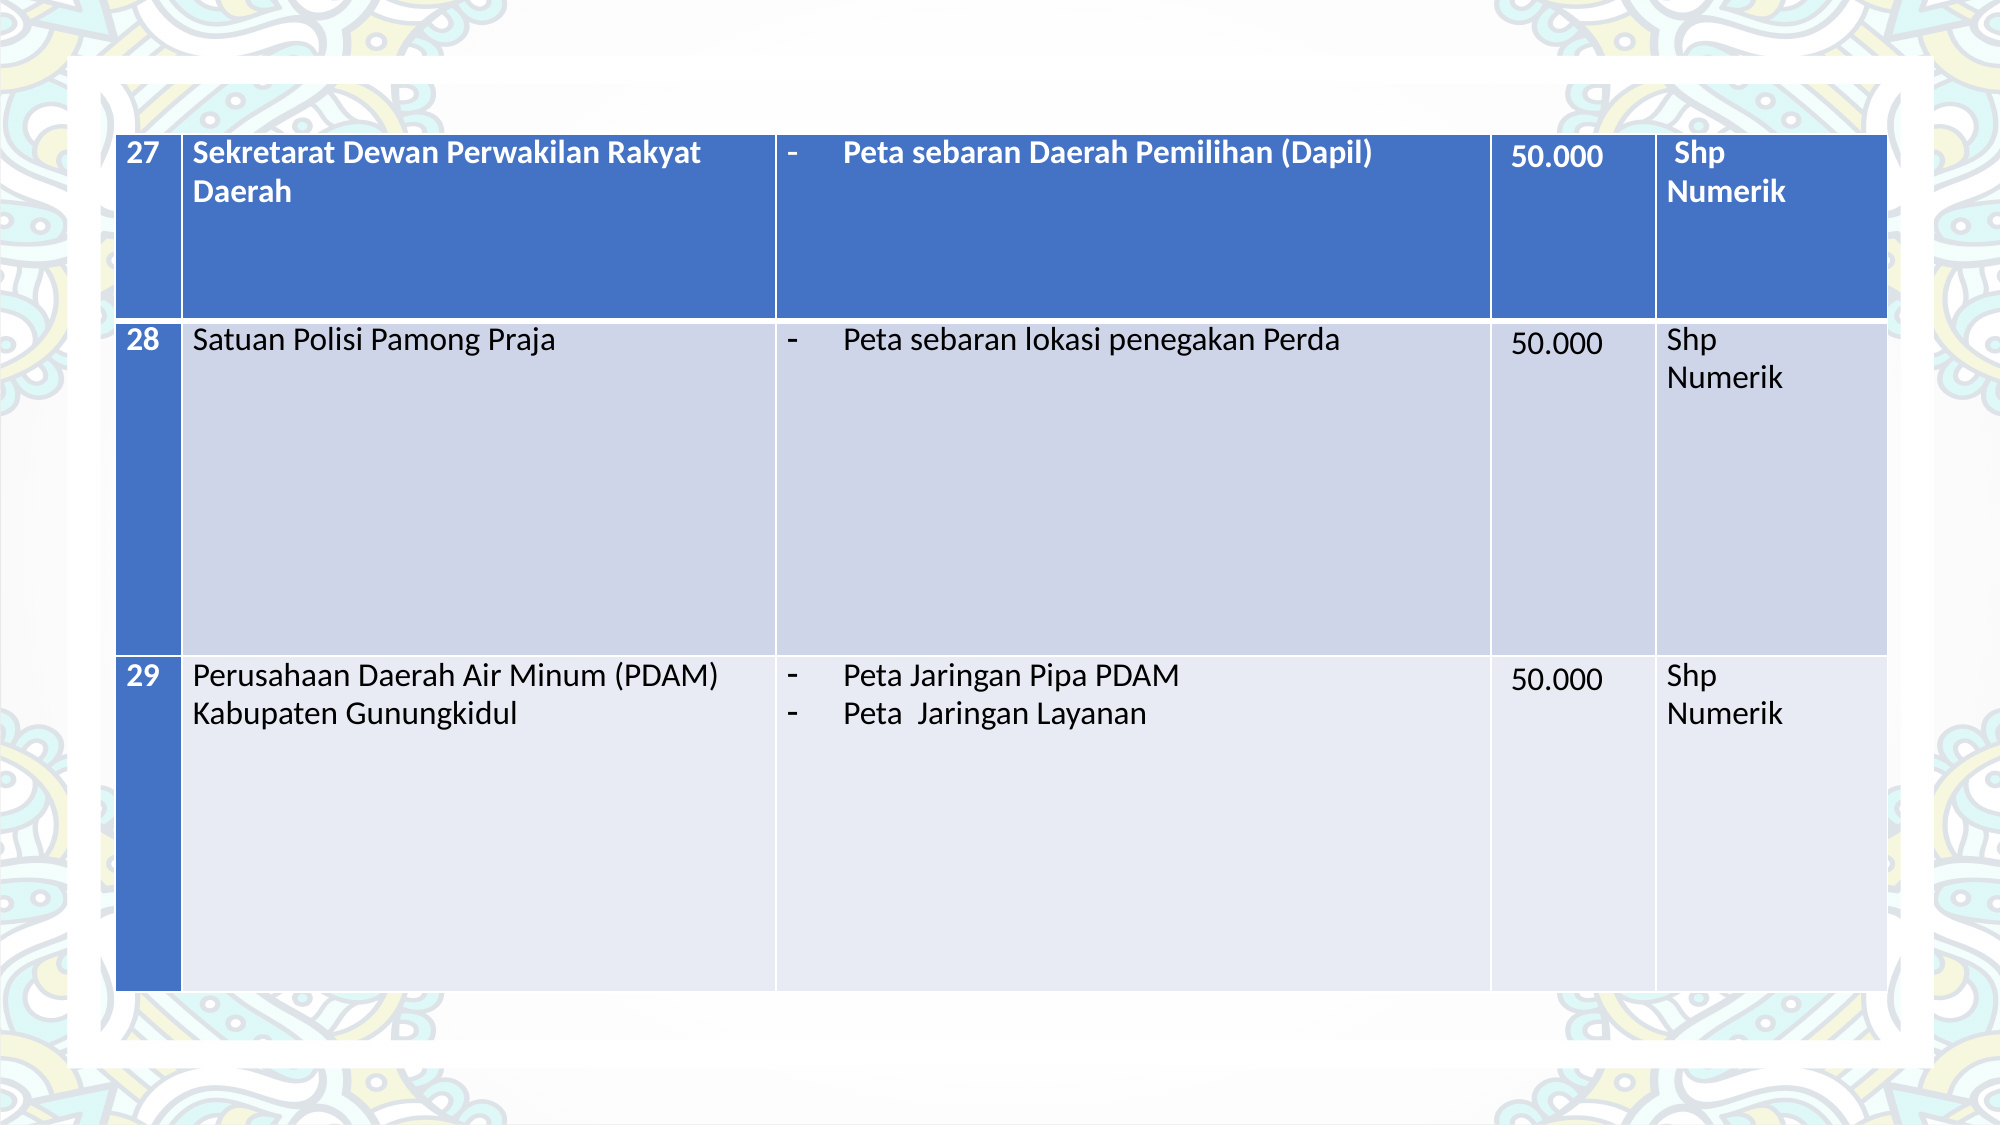

| 27 | Sekretarat Dewan Perwakilan Rakyat Daerah | Peta sebaran Daerah Pemilihan (Dapil) | 50.000 | Shp Numerik |
| --- | --- | --- | --- | --- |
| 28 | Satuan Polisi Pamong Praja | Peta sebaran lokasi penegakan Perda | 50.000 | Shp Numerik |
| 29 | Perusahaan Daerah Air Minum (PDAM) Kabupaten Gunungkidul | Peta Jaringan Pipa PDAM Peta Jaringan Layanan | 50.000 | Shp Numerik |